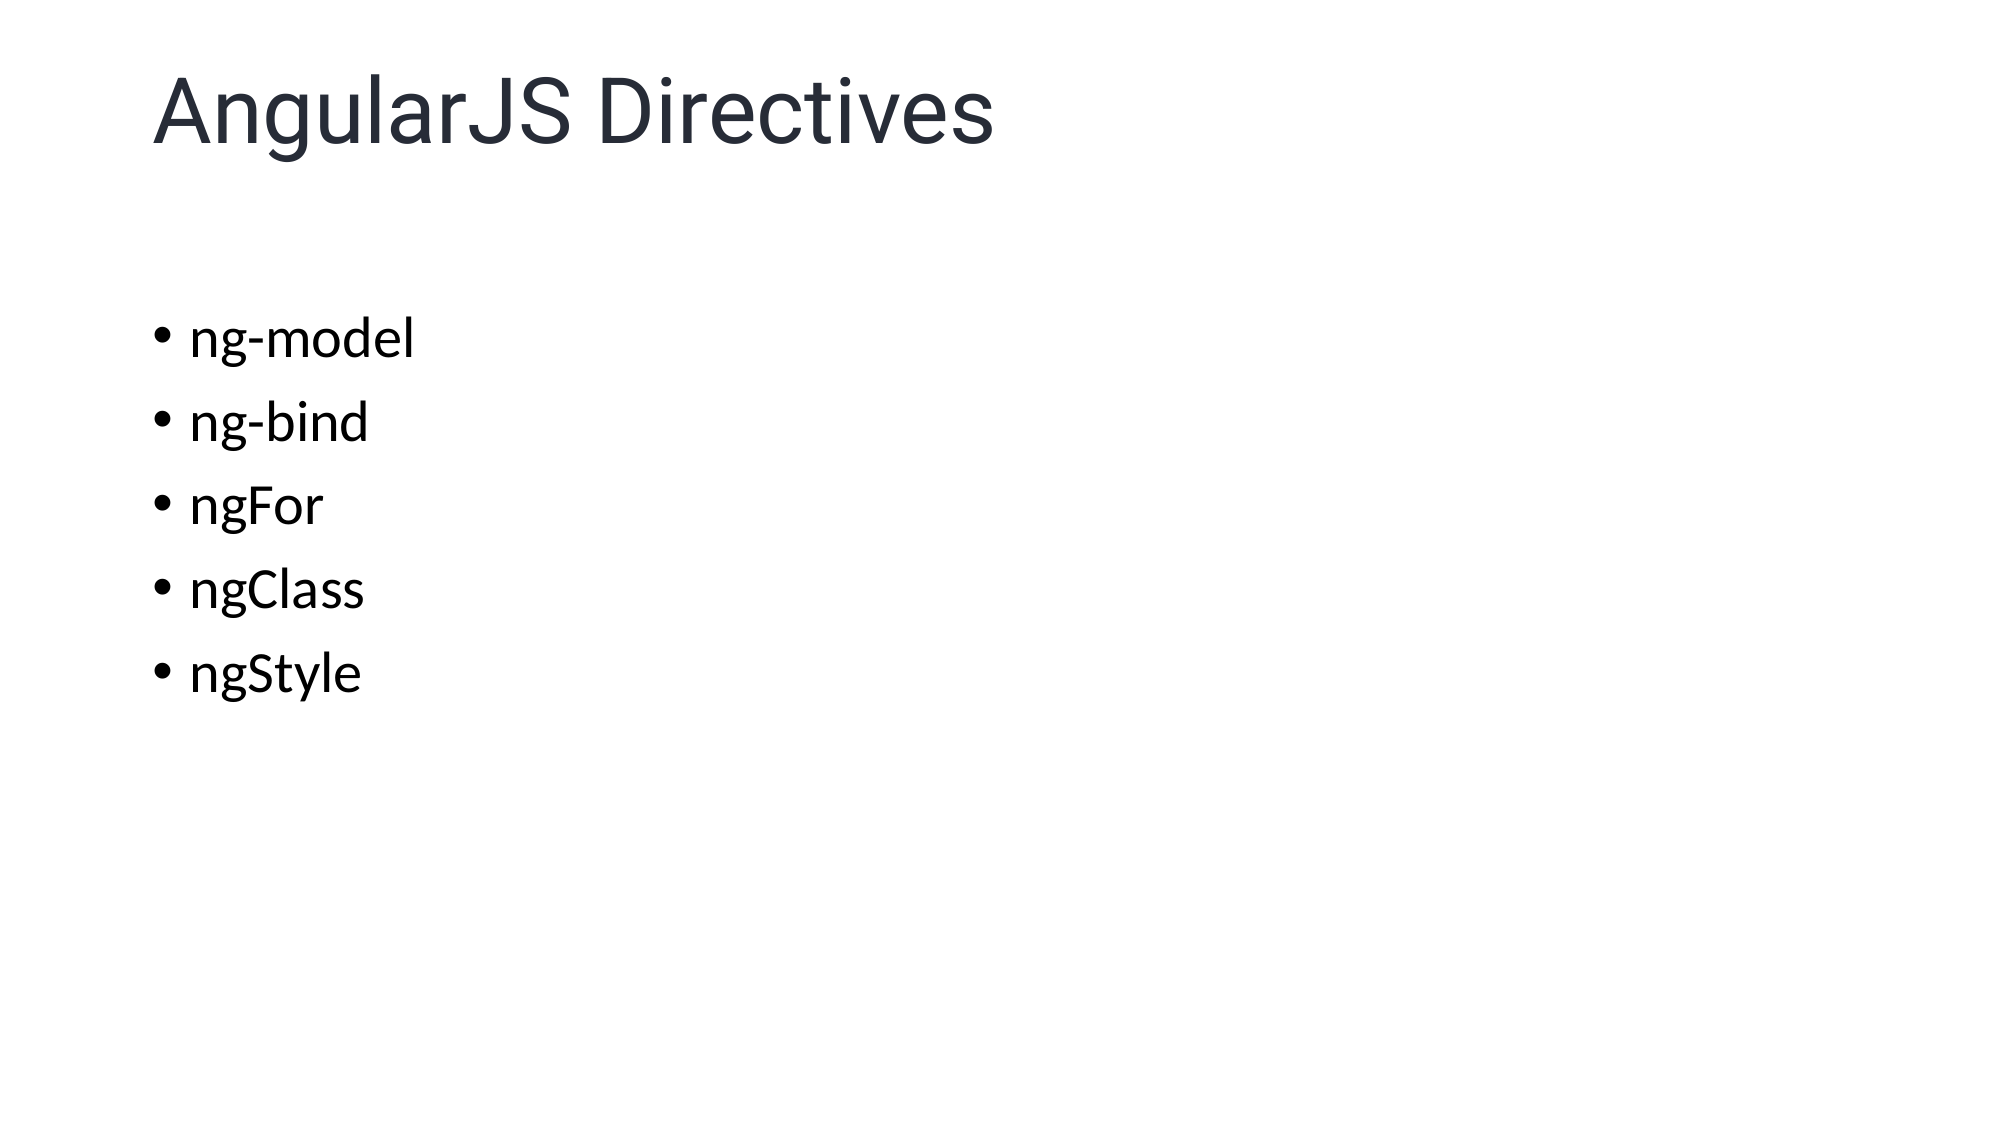

# AngularJS Directives
ng-model
ng-bind
ngFor
ngClass
ngStyle